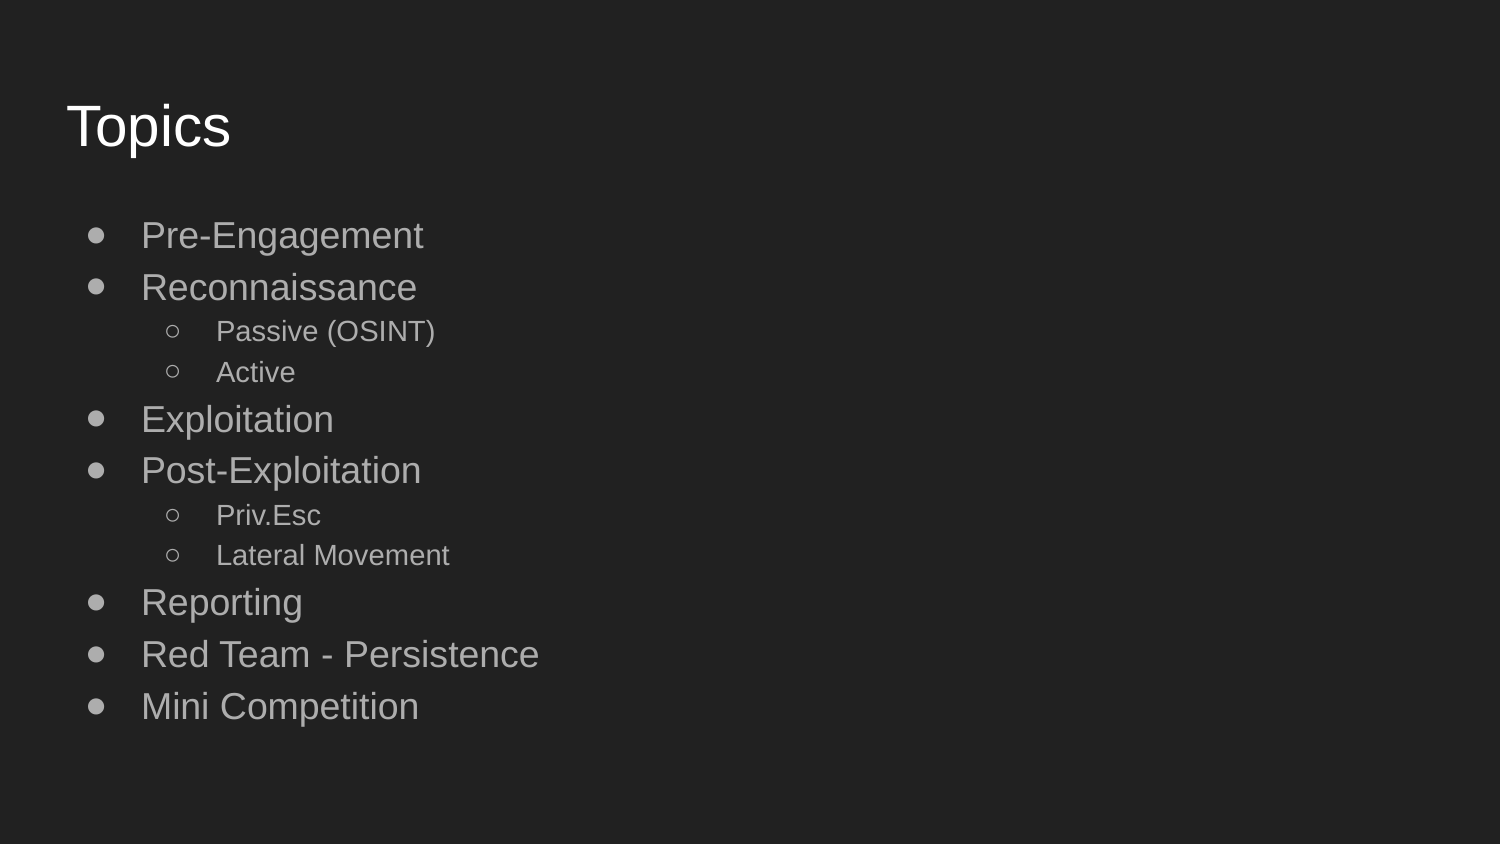

# Topics
Pre-Engagement
Reconnaissance
Passive (OSINT)
Active
Exploitation
Post-Exploitation
Priv.Esc
Lateral Movement
Reporting
Red Team - Persistence
Mini Competition